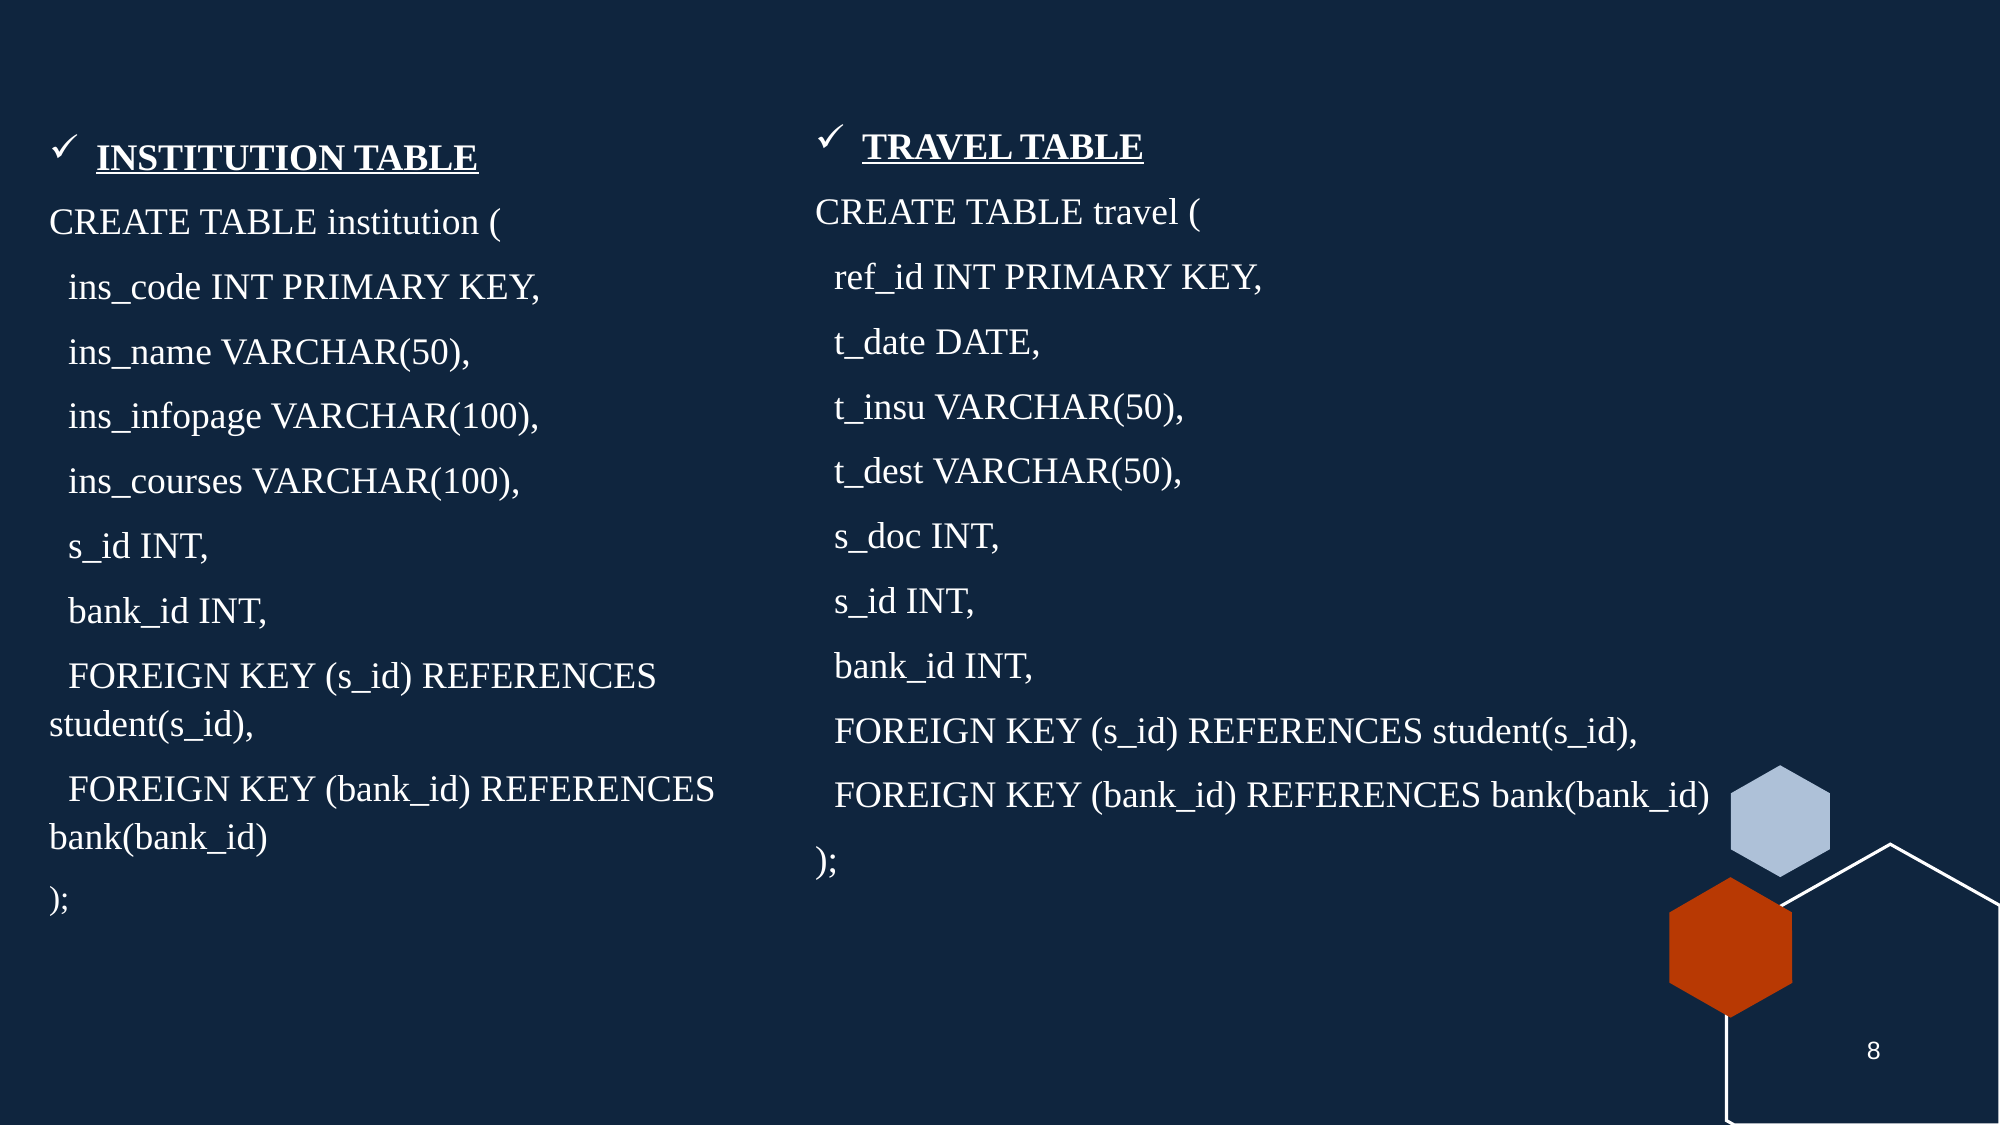

TRAVEL TABLE
CREATE TABLE travel (
  ref_id INT PRIMARY KEY,
  t_date DATE,
  t_insu VARCHAR(50),
  t_dest VARCHAR(50),
  s_doc INT,
  s_id INT,
  bank_id INT,
  FOREIGN KEY (s_id) REFERENCES student(s_id),
  FOREIGN KEY (bank_id) REFERENCES bank(bank_id)
);
INSTITUTION TABLE
CREATE TABLE institution (
  ins_code INT PRIMARY KEY,
  ins_name VARCHAR(50),
  ins_infopage VARCHAR(100),
  ins_courses VARCHAR(100),
  s_id INT,
  bank_id INT,
  FOREIGN KEY (s_id) REFERENCES student(s_id),
  FOREIGN KEY (bank_id) REFERENCES bank(bank_id)
);
8